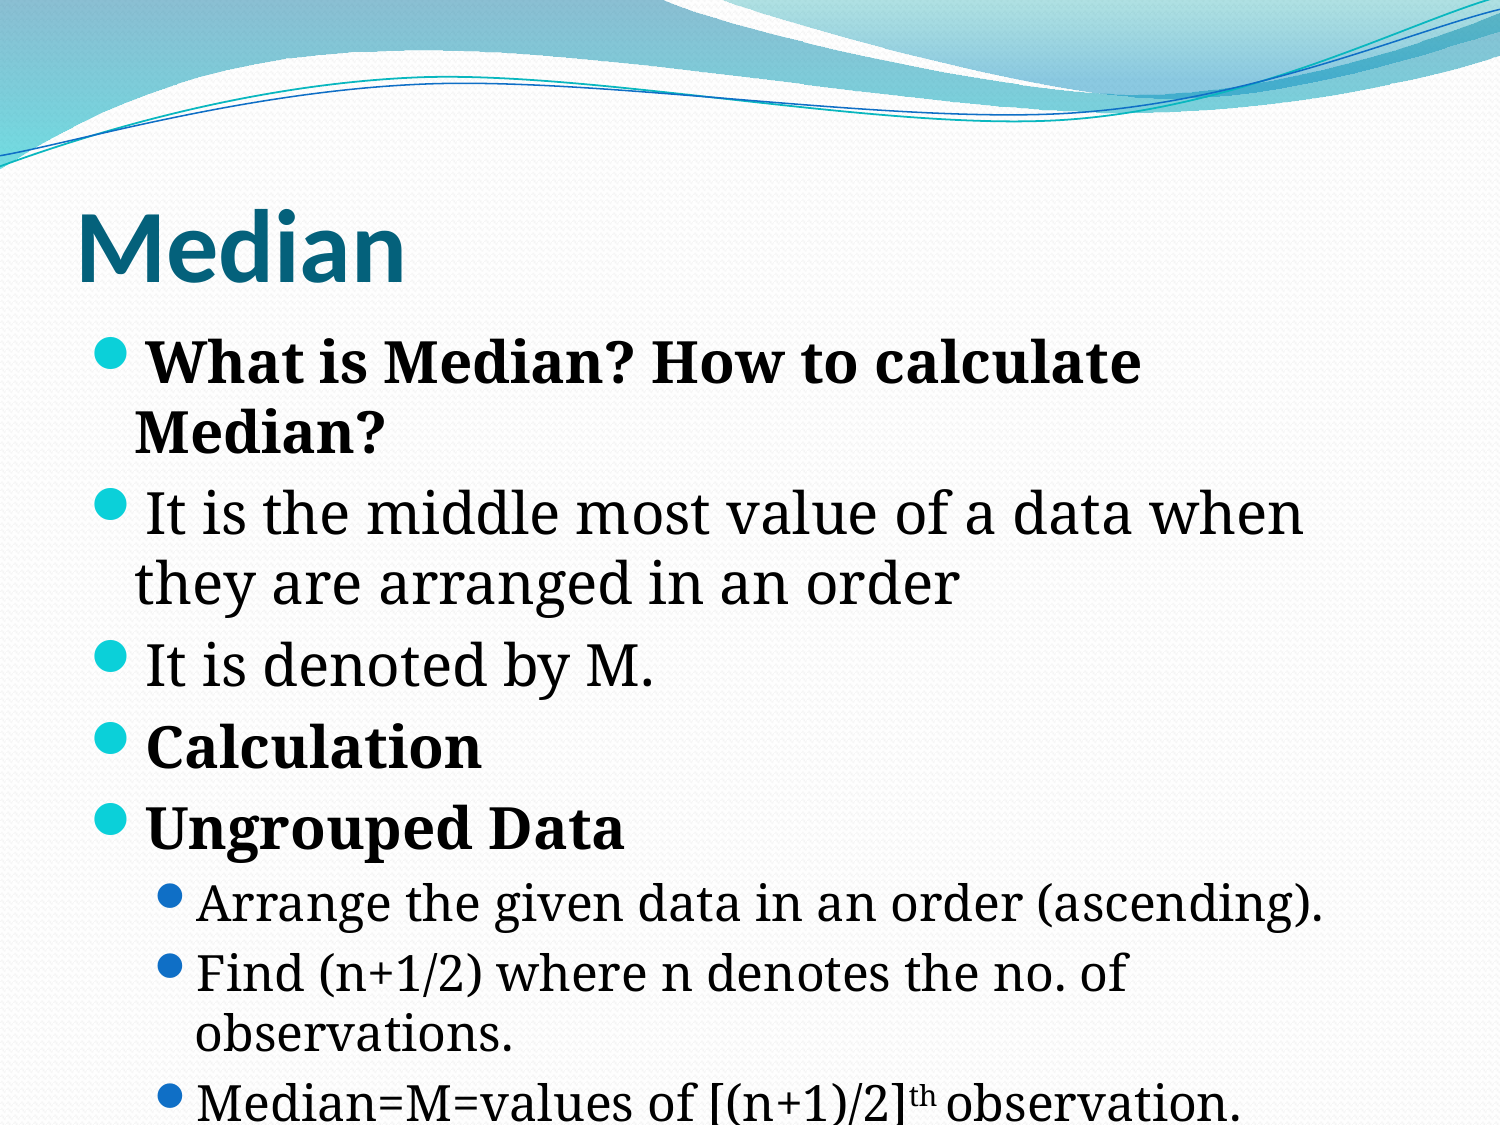

# Median
What is Median? How to calculate Median?
It is the middle most value of a data when they are arranged in an order
It is denoted by M.
Calculation
Ungrouped Data
Arrange the given data in an order (ascending).
Find (n+1/2) where n denotes the no. of observations.
Median=M=values of [(n+1)/2]th observation.